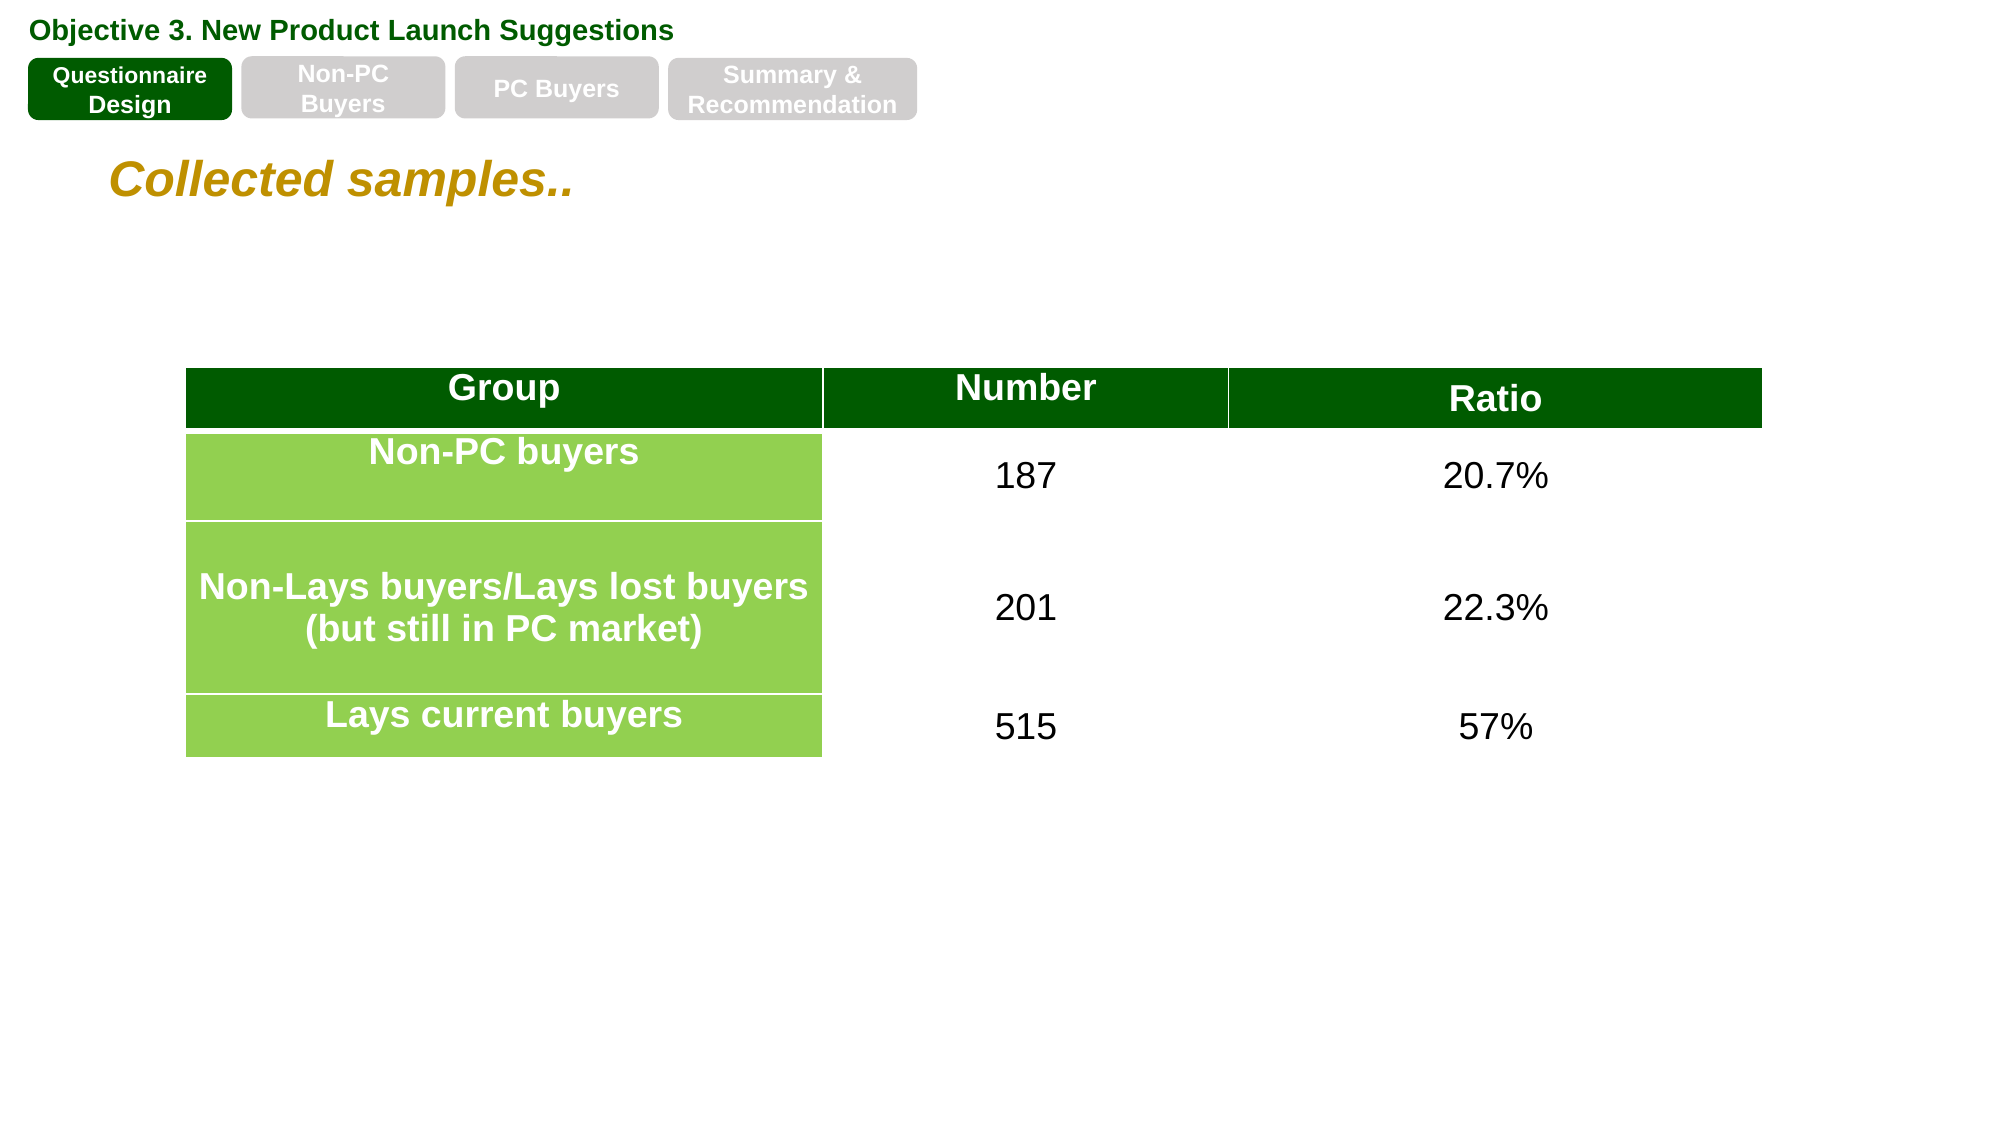

Objective 3. New Product Launch Suggestions
Non-PC Buyers
PC Buyers
Questionnaire Design
Summary &
Recommendation
Collected samples..
| Group | Number | Ratio |
| --- | --- | --- |
| Non-PC buyers | 187 | 20.7% |
| Non-Lays buyers/Lays lost buyers (but still in PC market) | 201 | 22.3% |
| Lays current buyers | 515 | 57% |